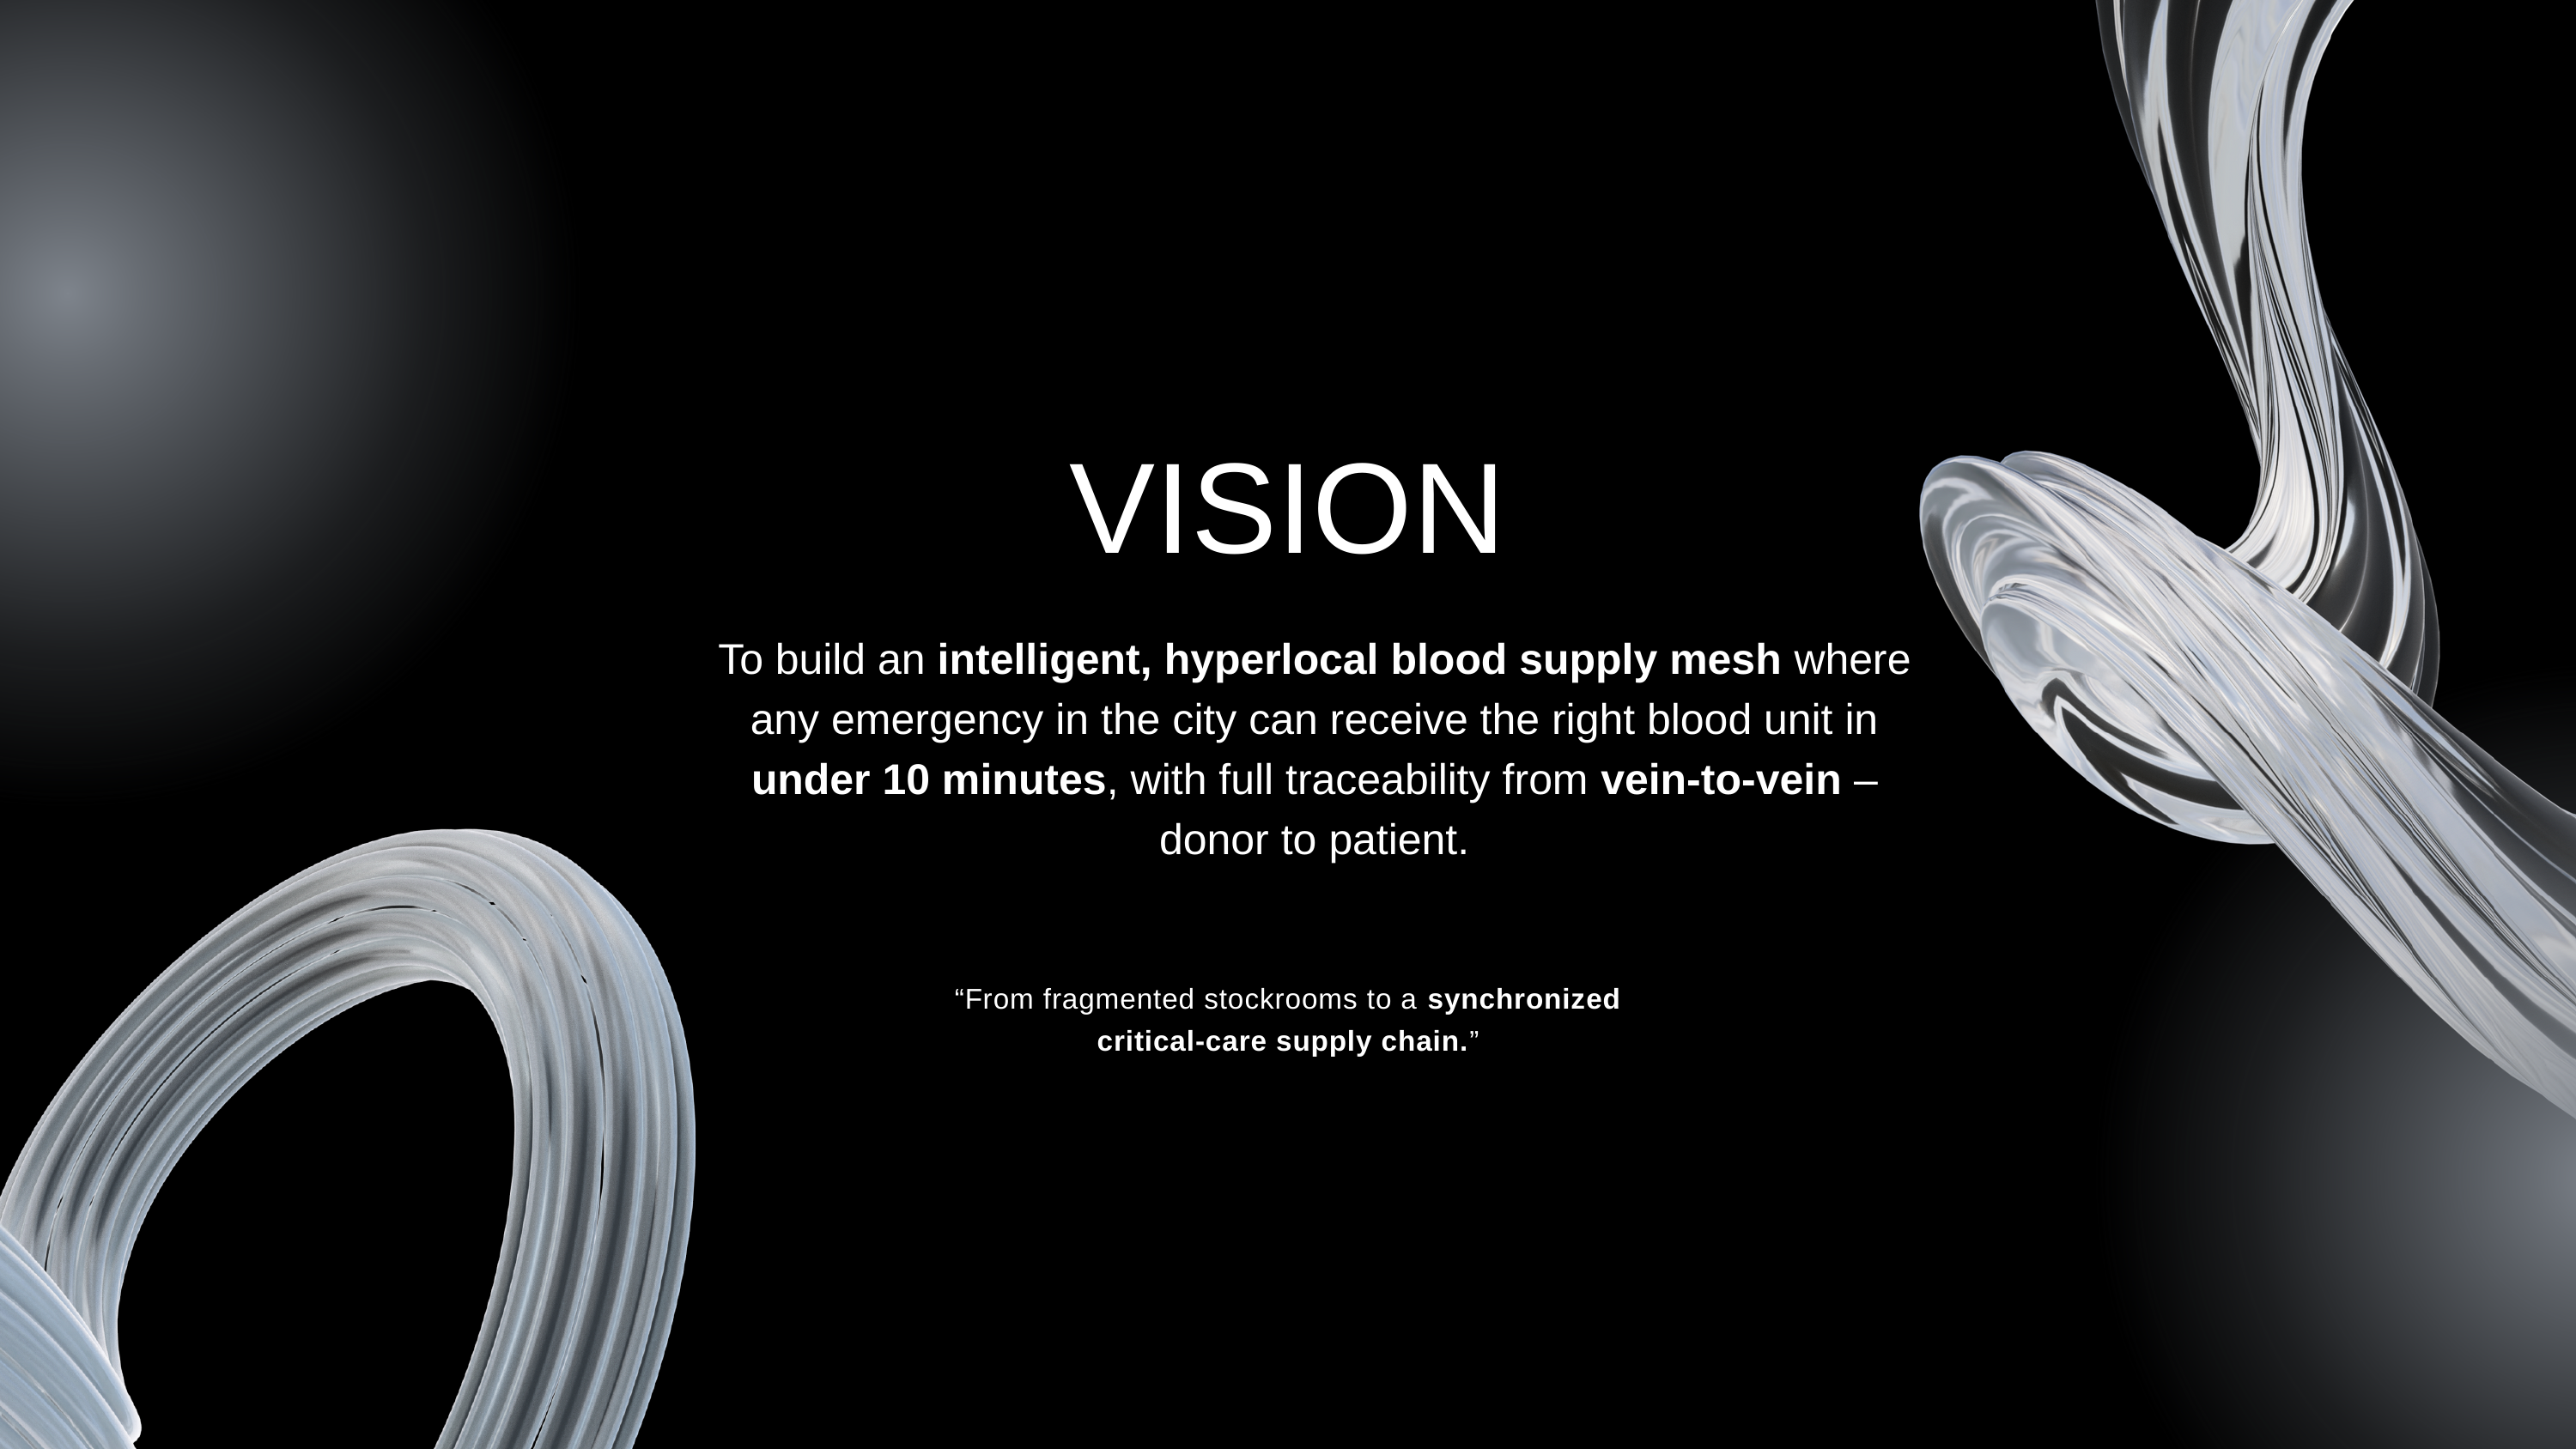

VISION
To build an intelligent, hyperlocal blood supply mesh where any emergency in the city can receive the right blood unit in under 10 minutes, with full traceability from vein‑to‑vein – donor to patient.

“From fragmented stockrooms to a synchronized critical‑care supply chain.”